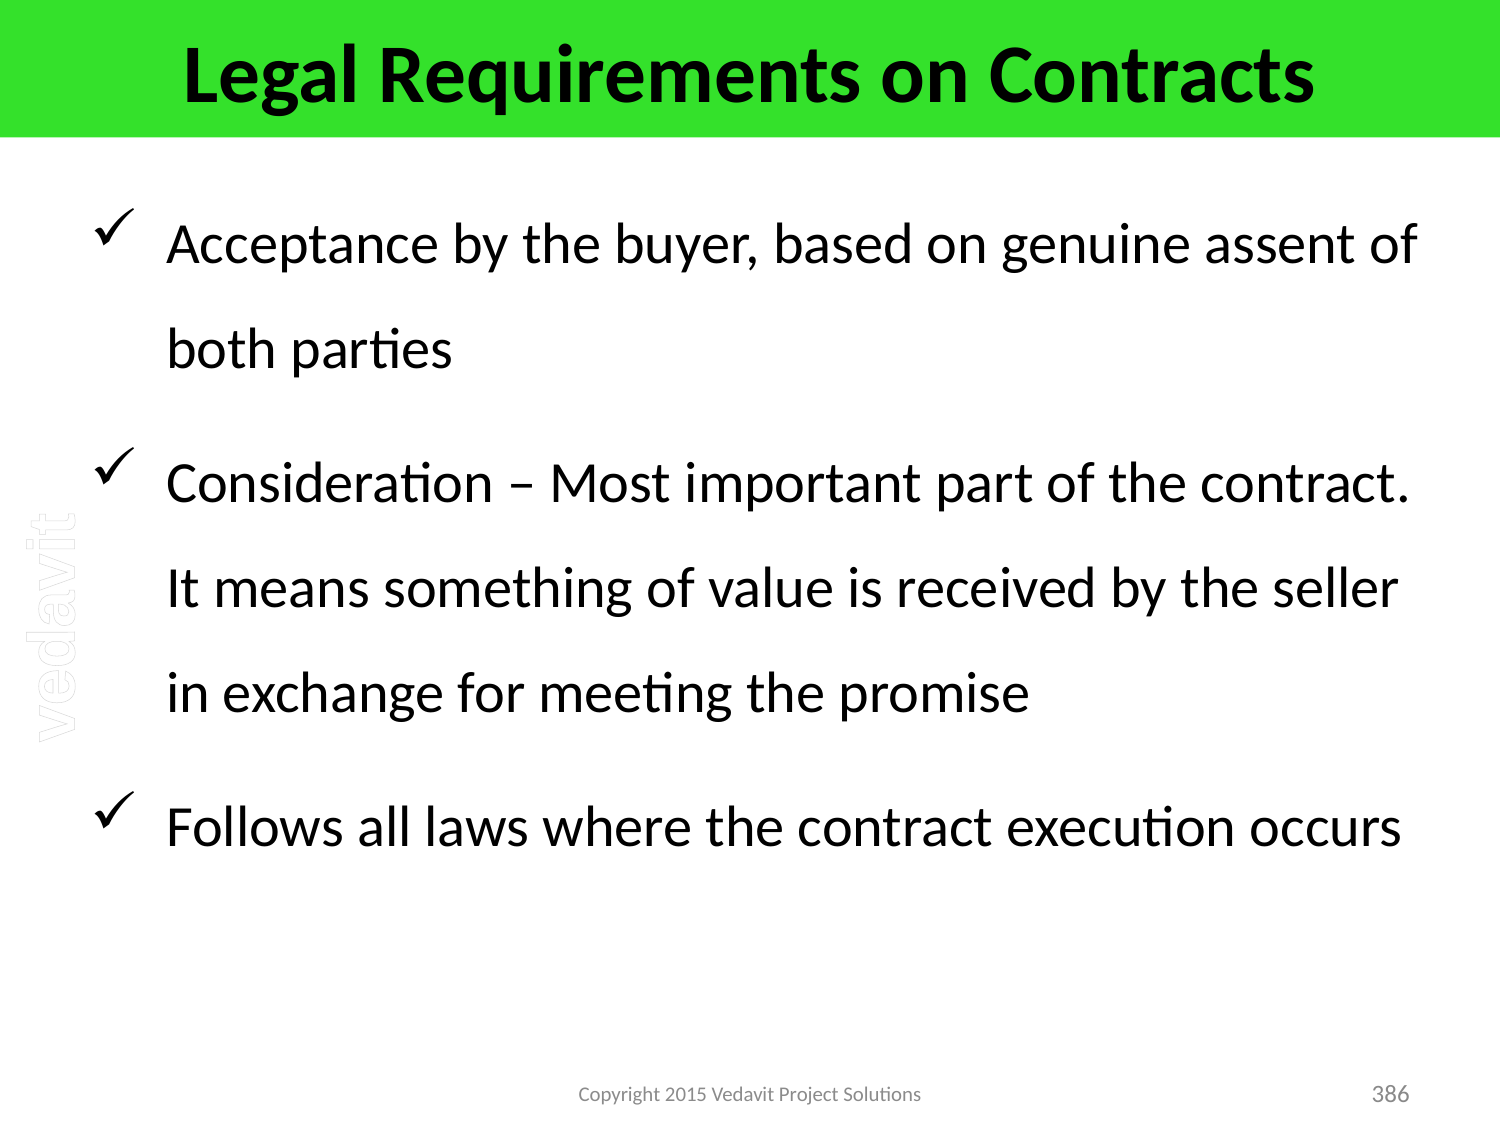

# Legal Requirements on Contracts
Acceptance by the buyer, based on genuine assent of both parties
Consideration – Most important part of the contract. It means something of value is received by the seller in exchange for meeting the promise
Follows all laws where the contract execution occurs
Copyright 2015 Vedavit Project Solutions
386